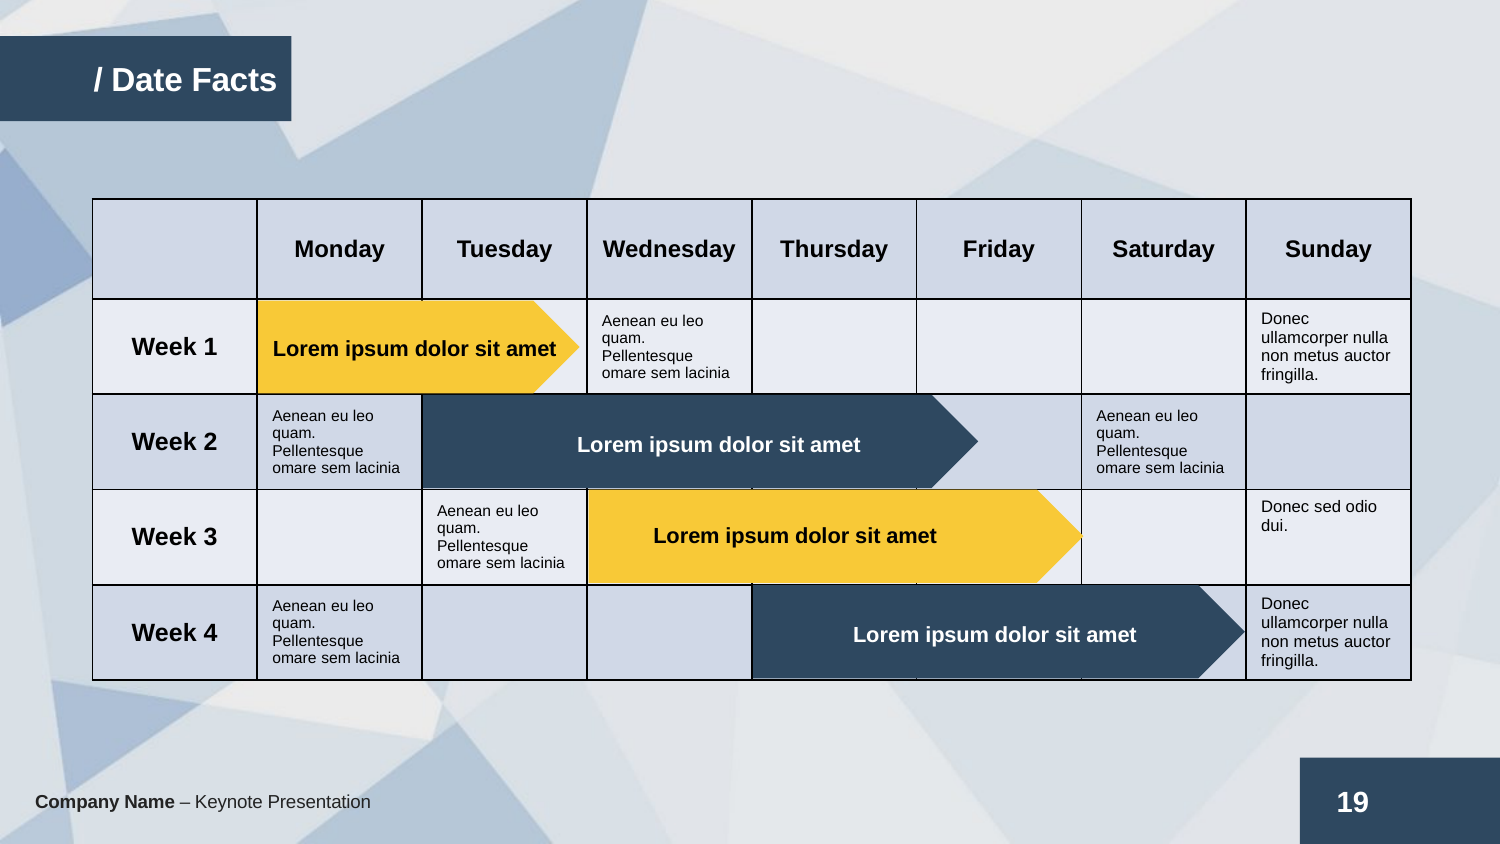

/ Date Facts
|  | Monday | Tuesday | Wednesday | Thursday | Friday | Saturday | Sunday |
| --- | --- | --- | --- | --- | --- | --- | --- |
| Week 1 |  |  | Aenean eu leo quam. Pellentesque omare sem lacinia |  |  |  | Donec ullamcorper nulla non metus auctor fringilla. |
| Week 2 | Aenean eu leo quam. Pellentesque omare sem lacinia |  |  |  |  | Aenean eu leo quam. Pellentesque omare sem lacinia |  |
| Week 3 |  | Aenean eu leo quam. Pellentesque omare sem lacinia |  |  |  |  | Donec sed odio dui. |
| Week 4 | Aenean eu leo quam. Pellentesque omare sem lacinia |  |  |  |  |  | Donec ullamcorper nulla non metus auctor fringilla. |

Lorem ipsum dolor sit amet

Lorem ipsum dolor sit amet

Lorem ipsum dolor sit amet

Lorem ipsum dolor sit amet

19
Company Name – Keynote Presentation